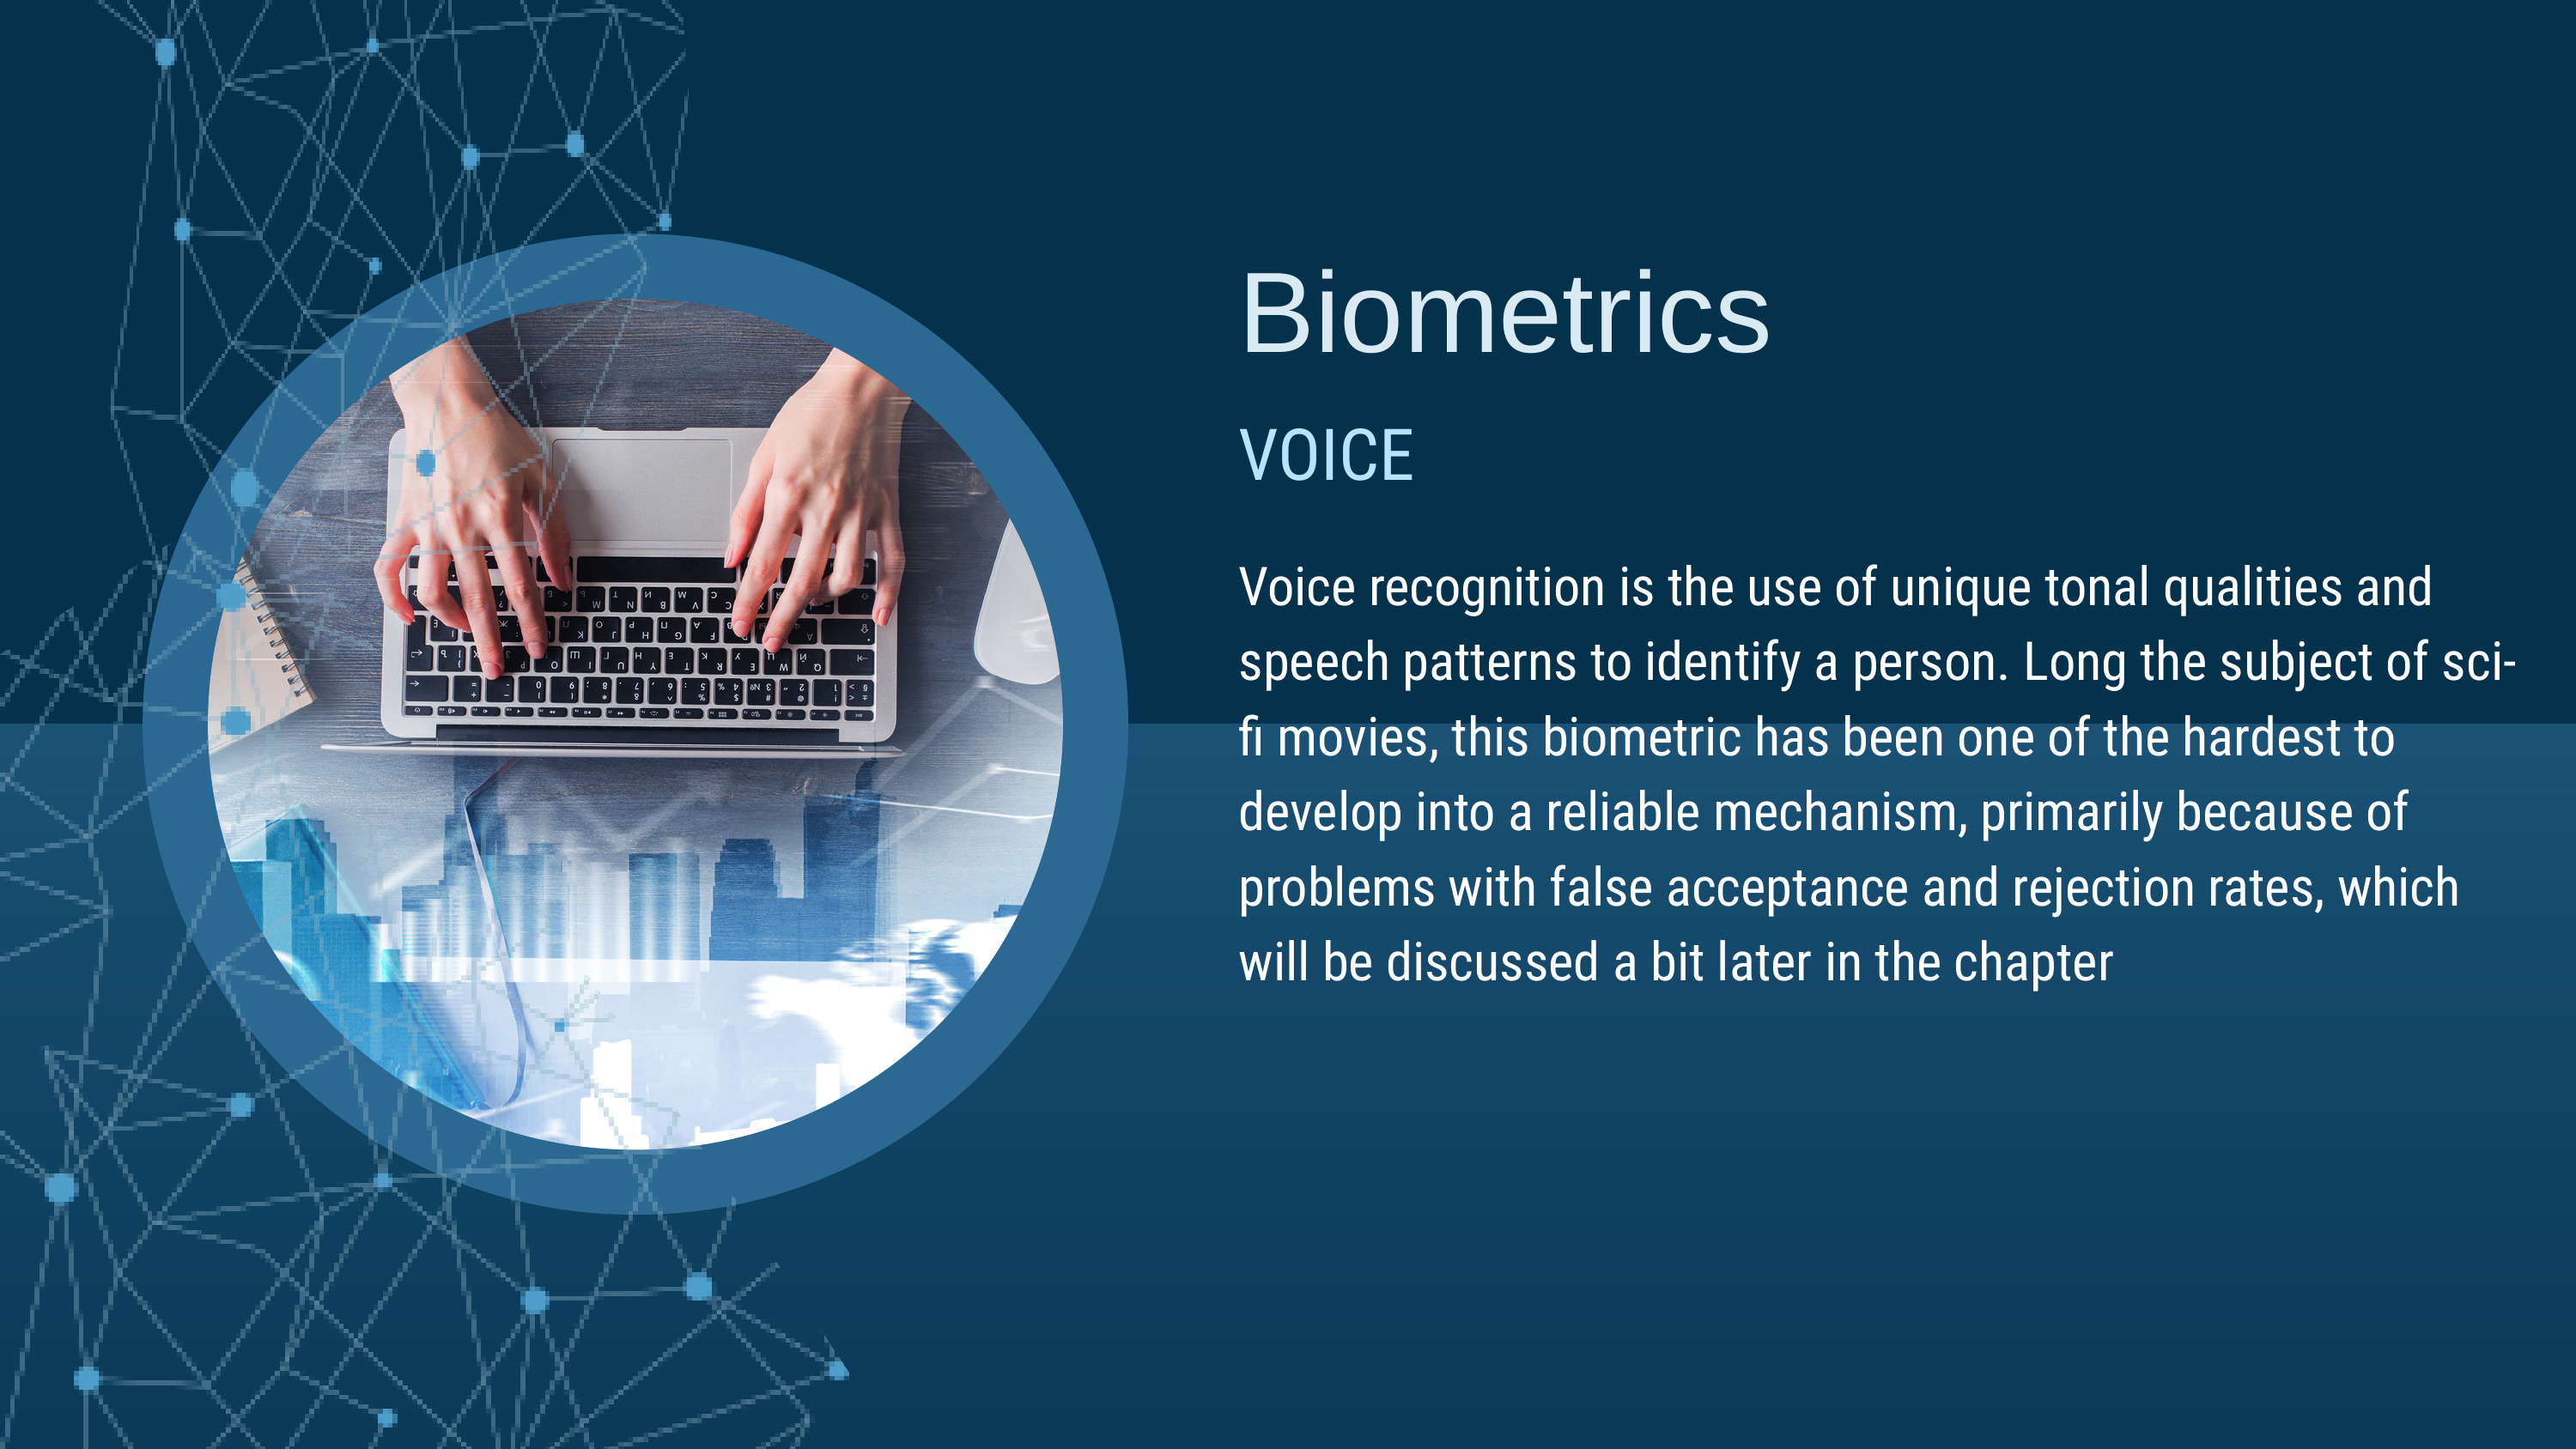

Biometrics

VOICE
Voice recognition is the use of unique tonal qualities and speech patterns to identify a person. Long the subject of sci-fi movies, this biometric has been one of the hardest to develop into a reliable mechanism, primarily because of problems with false acceptance and rejection rates, which will be discussed a bit later in the chapter